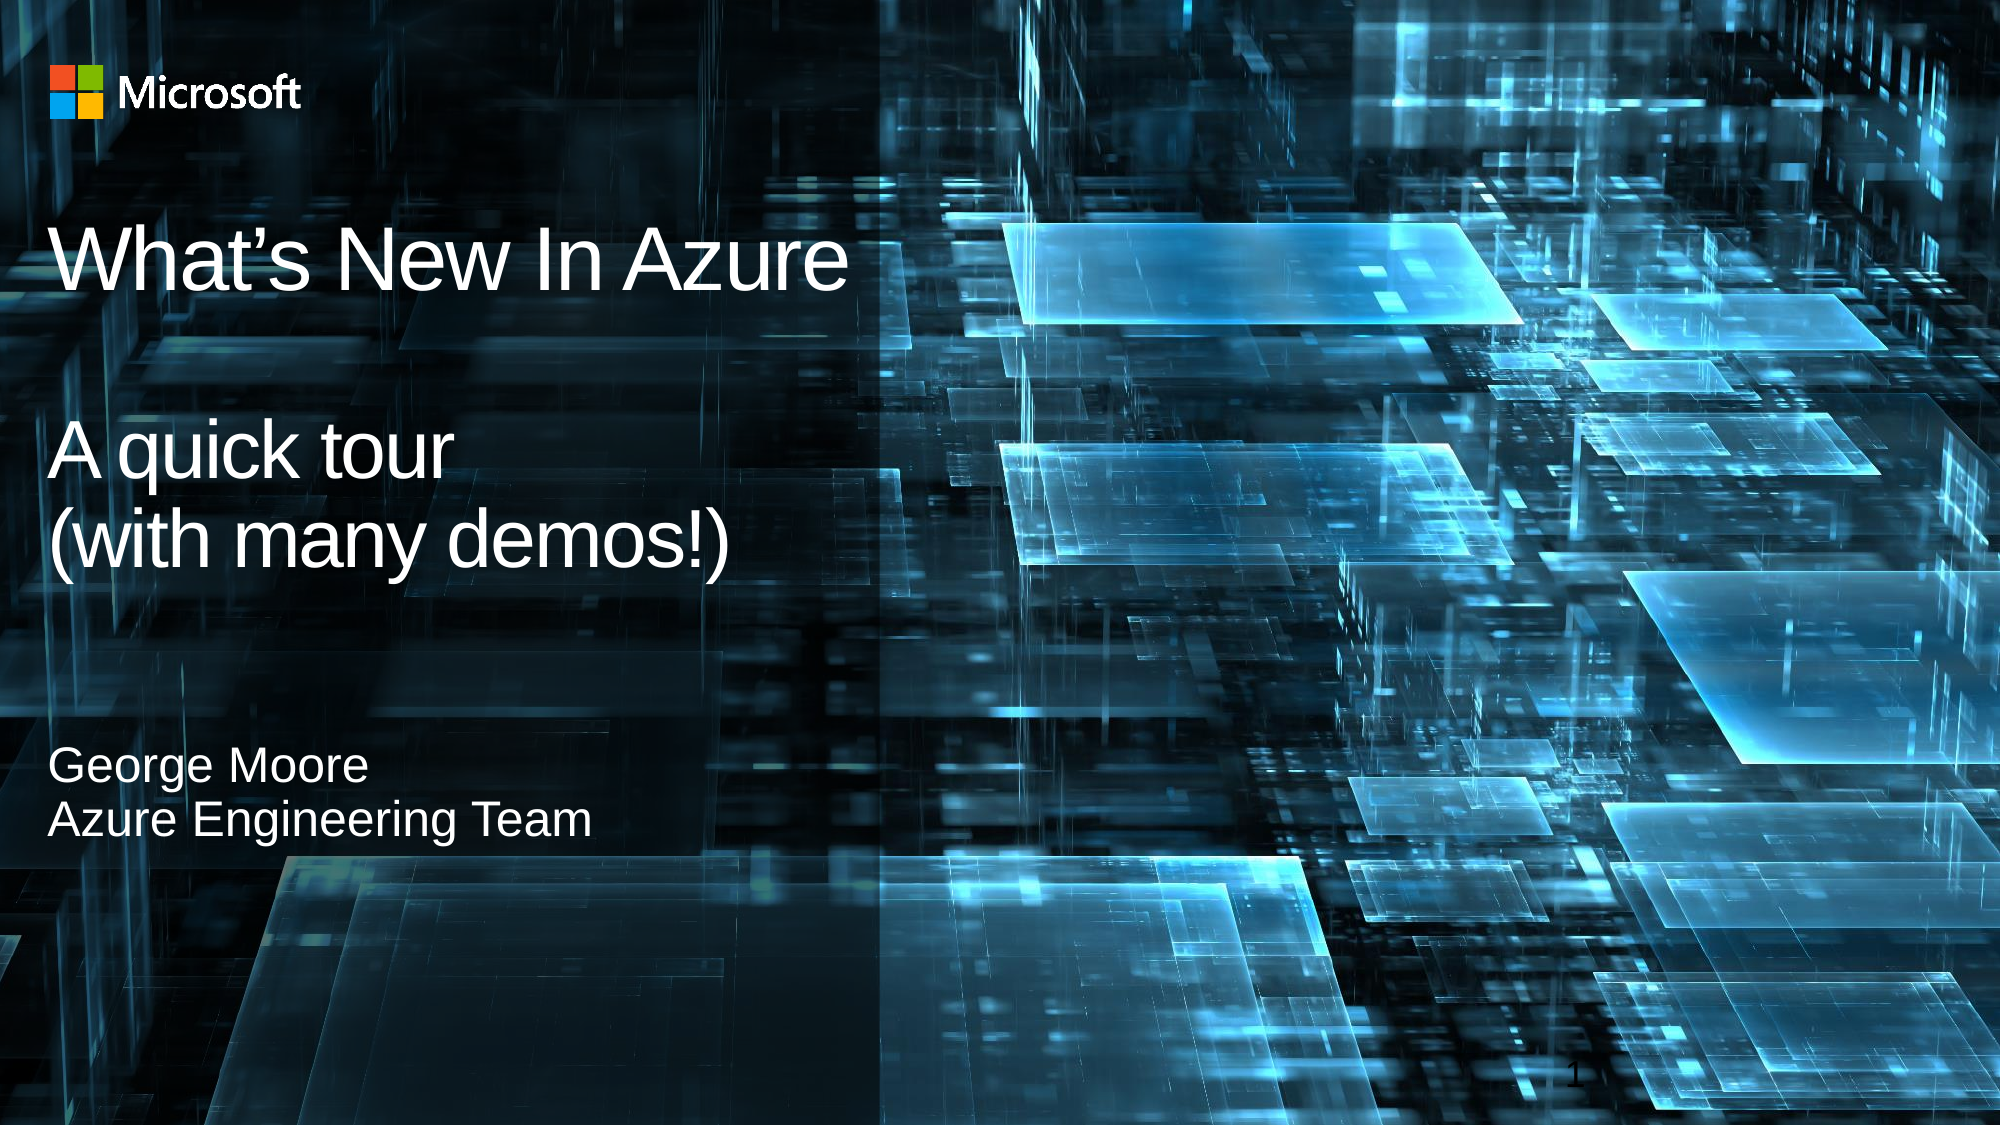

# What’s New In Azure A quick tour (with many demos!)
George Moore
Azure Engineering Team
1